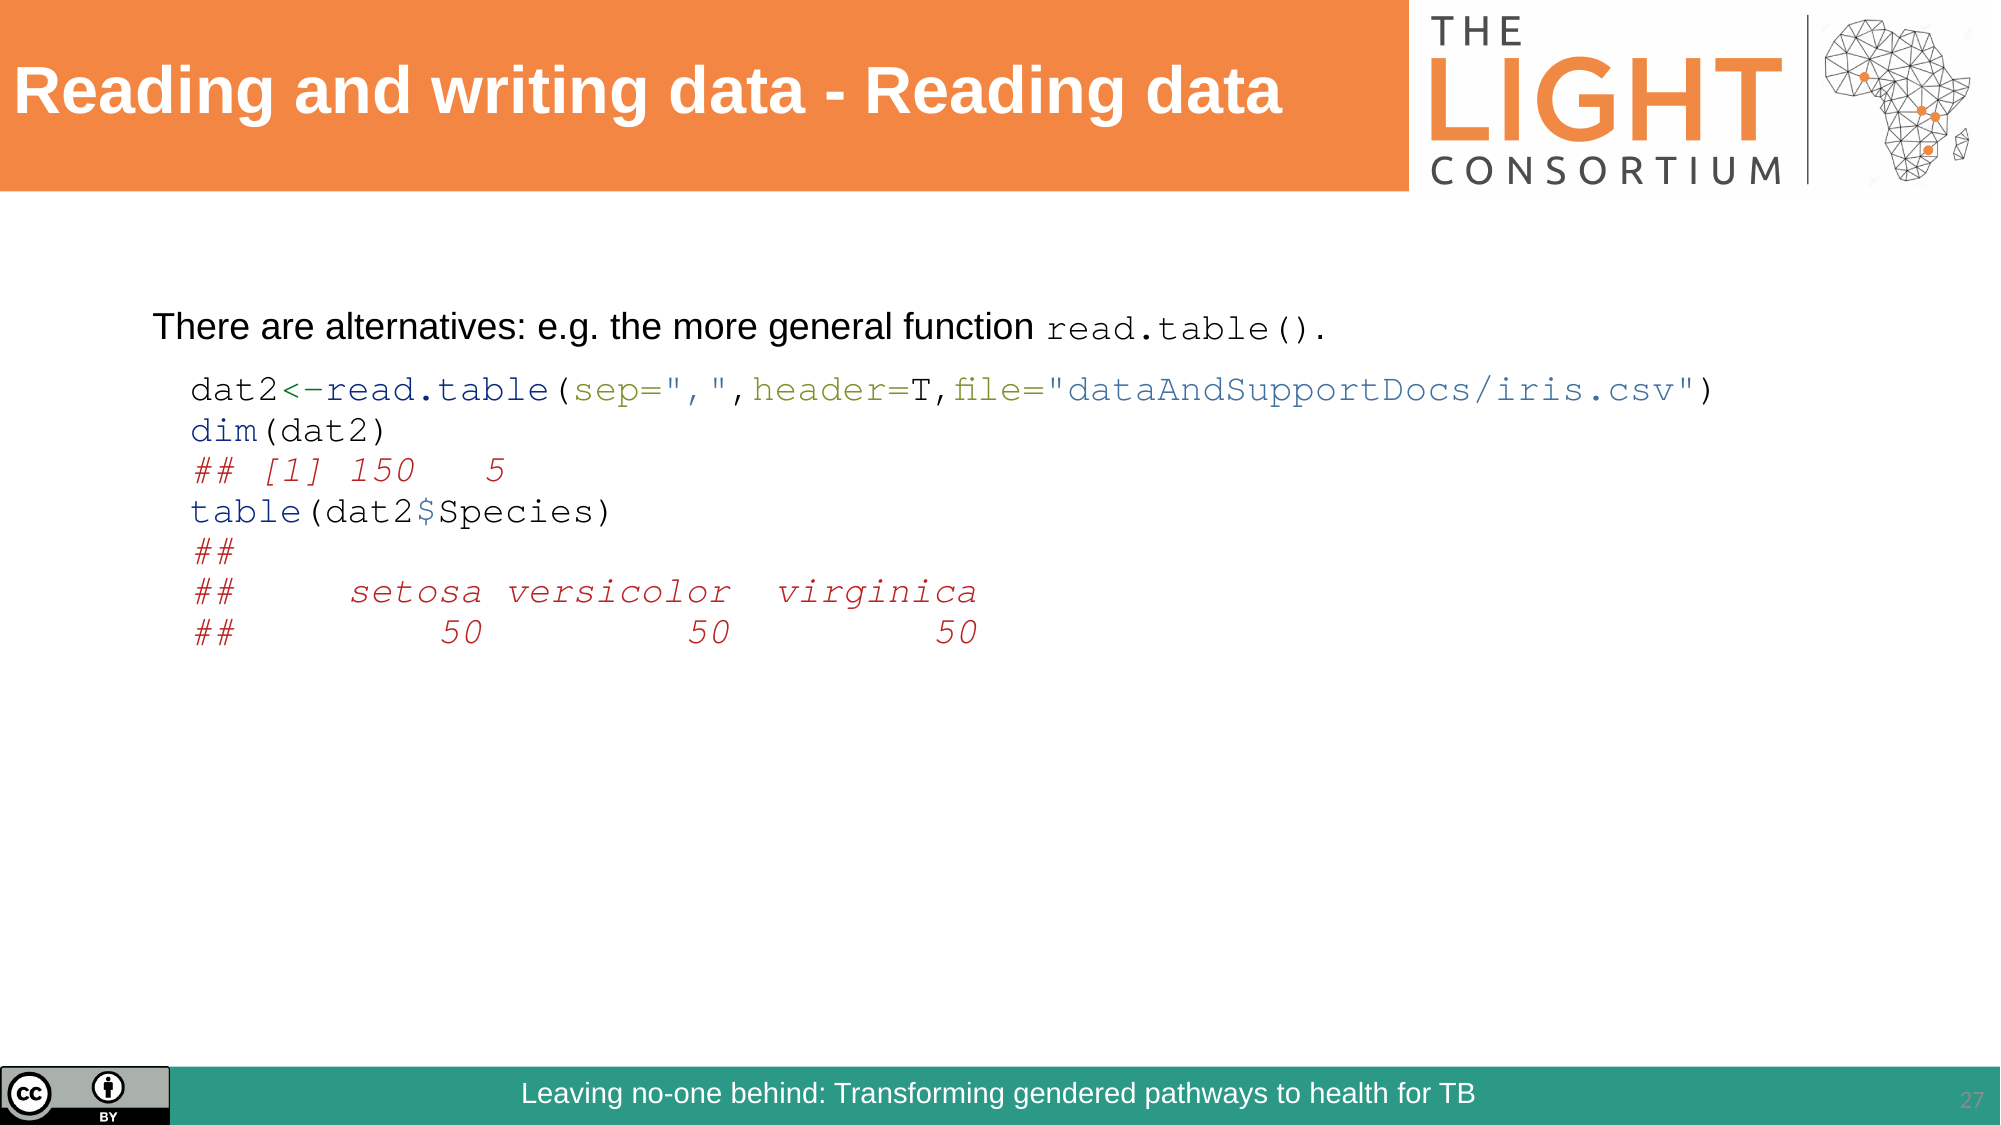

# Reading and writing data - Reading data
There are alternatives: e.g. the more general function read.table().
dat2<-read.table(sep=",",header=T,file="dataAndSupportDocs/iris.csv")
dim(dat2)
## [1] 150   5
table(dat2$Species)
##
##     setosa versicolor  virginica
##         50         50         50
27